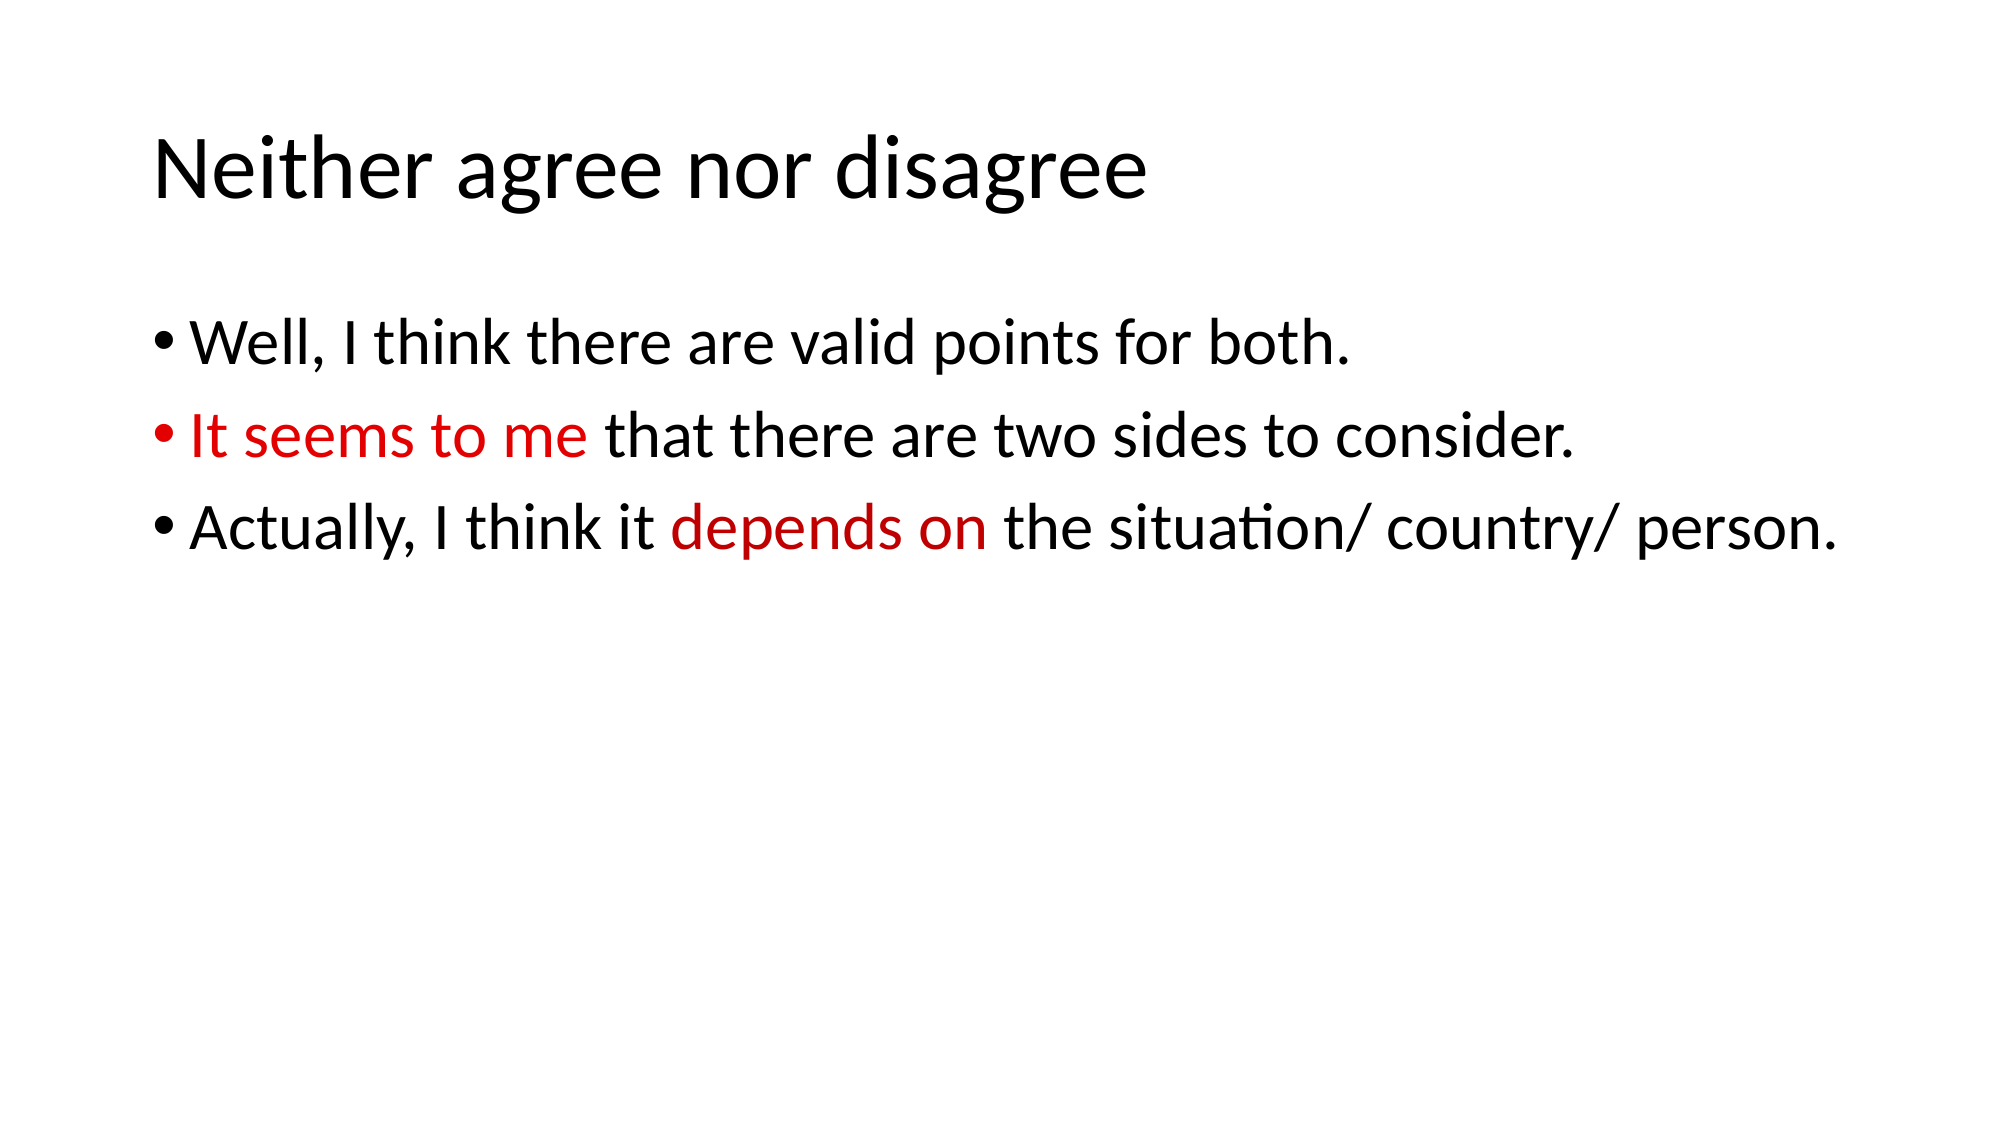

# Neither agree nor disagree
Well, I think there are valid points for both.
It seems to me that there are two sides to consider.
Actually, I think it depends on the situation/ country/ person.